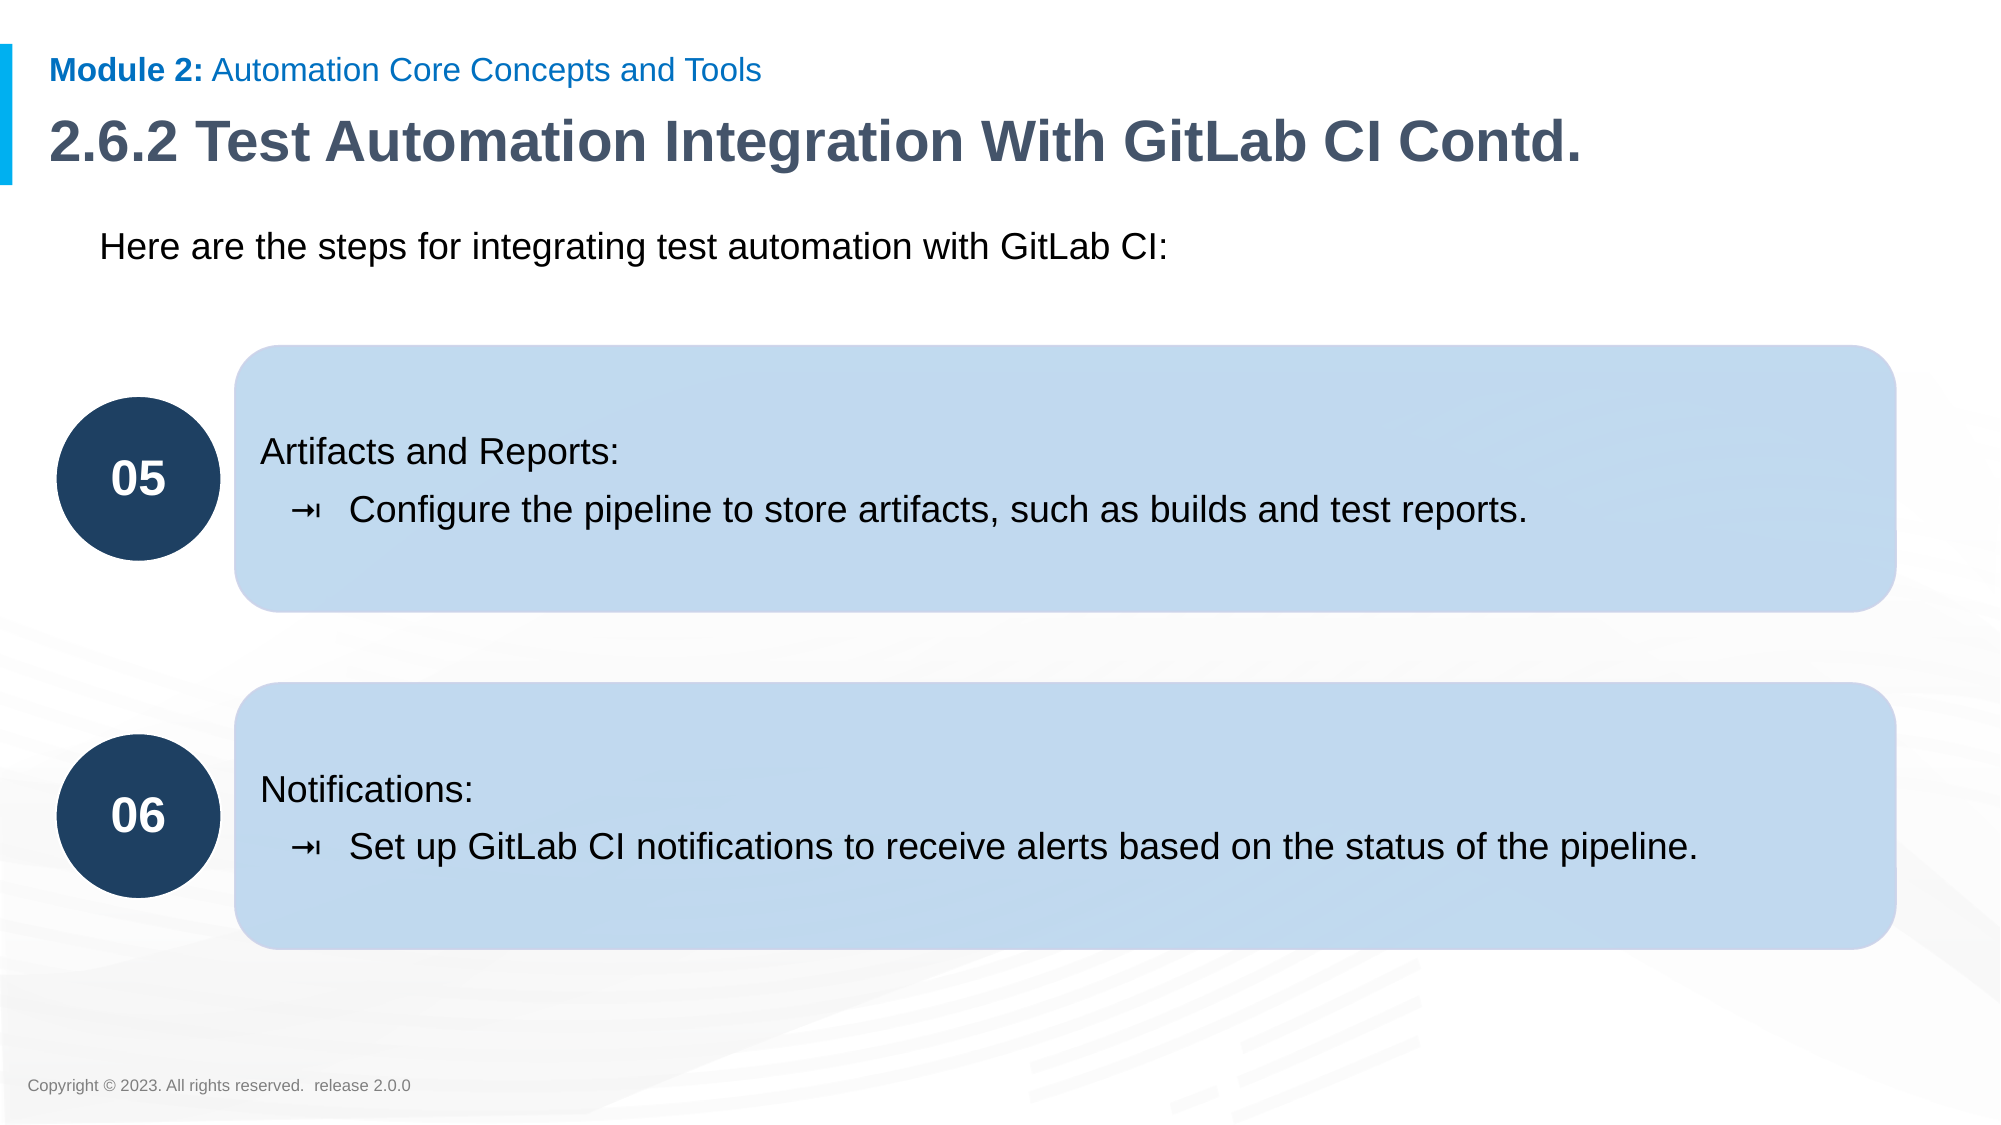

# 2.6.2 Test Automation Integration With GitLab CI Contd.

Here are the steps for integrating test automation with GitLab CI:

Artifacts and Reports:
Configure the pipeline to store artifacts, such as builds and test reports.
05
Notifications:
Set up GitLab CI notifications to receive alerts based on the status of the pipeline.
06